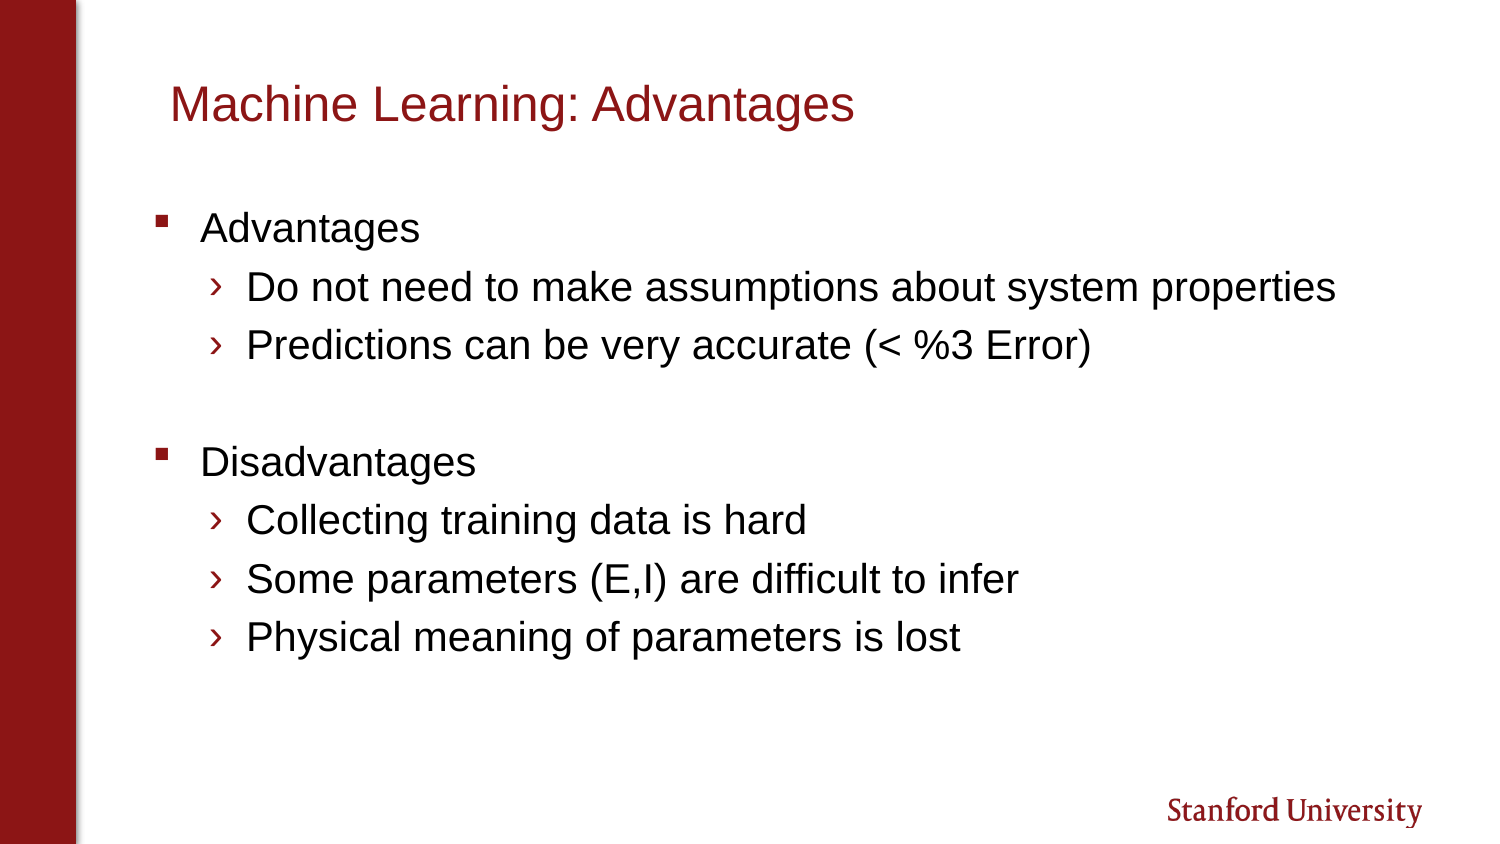

# Machine Learning: Advantages
Advantages
Do not need to make assumptions about system properties
Predictions can be very accurate (< %3 Error)

Disadvantages
Collecting training data is hard
Some parameters (E,I) are difficult to infer
Physical meaning of parameters is lost